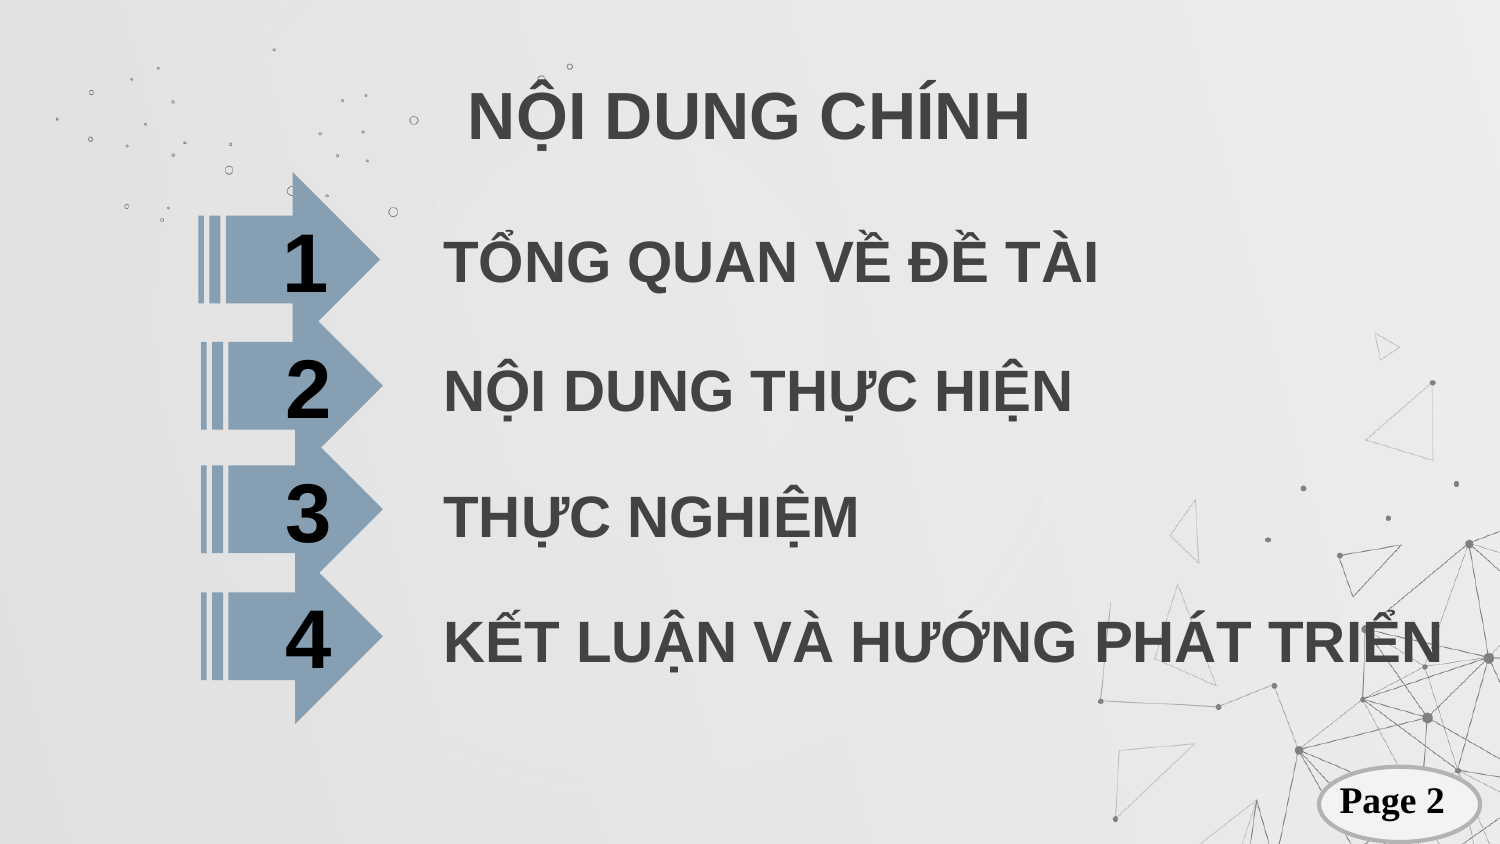

# NỘI DUNG CHÍNH

TỔNG QUAN VỀ ĐỀ TÀI
1

2
NỘI DUNG THỰC HIỆN

3
THỰC NGHIỆM

4
KẾT LUẬN VÀ HƯỚNG PHÁT TRIỂN

Page 2